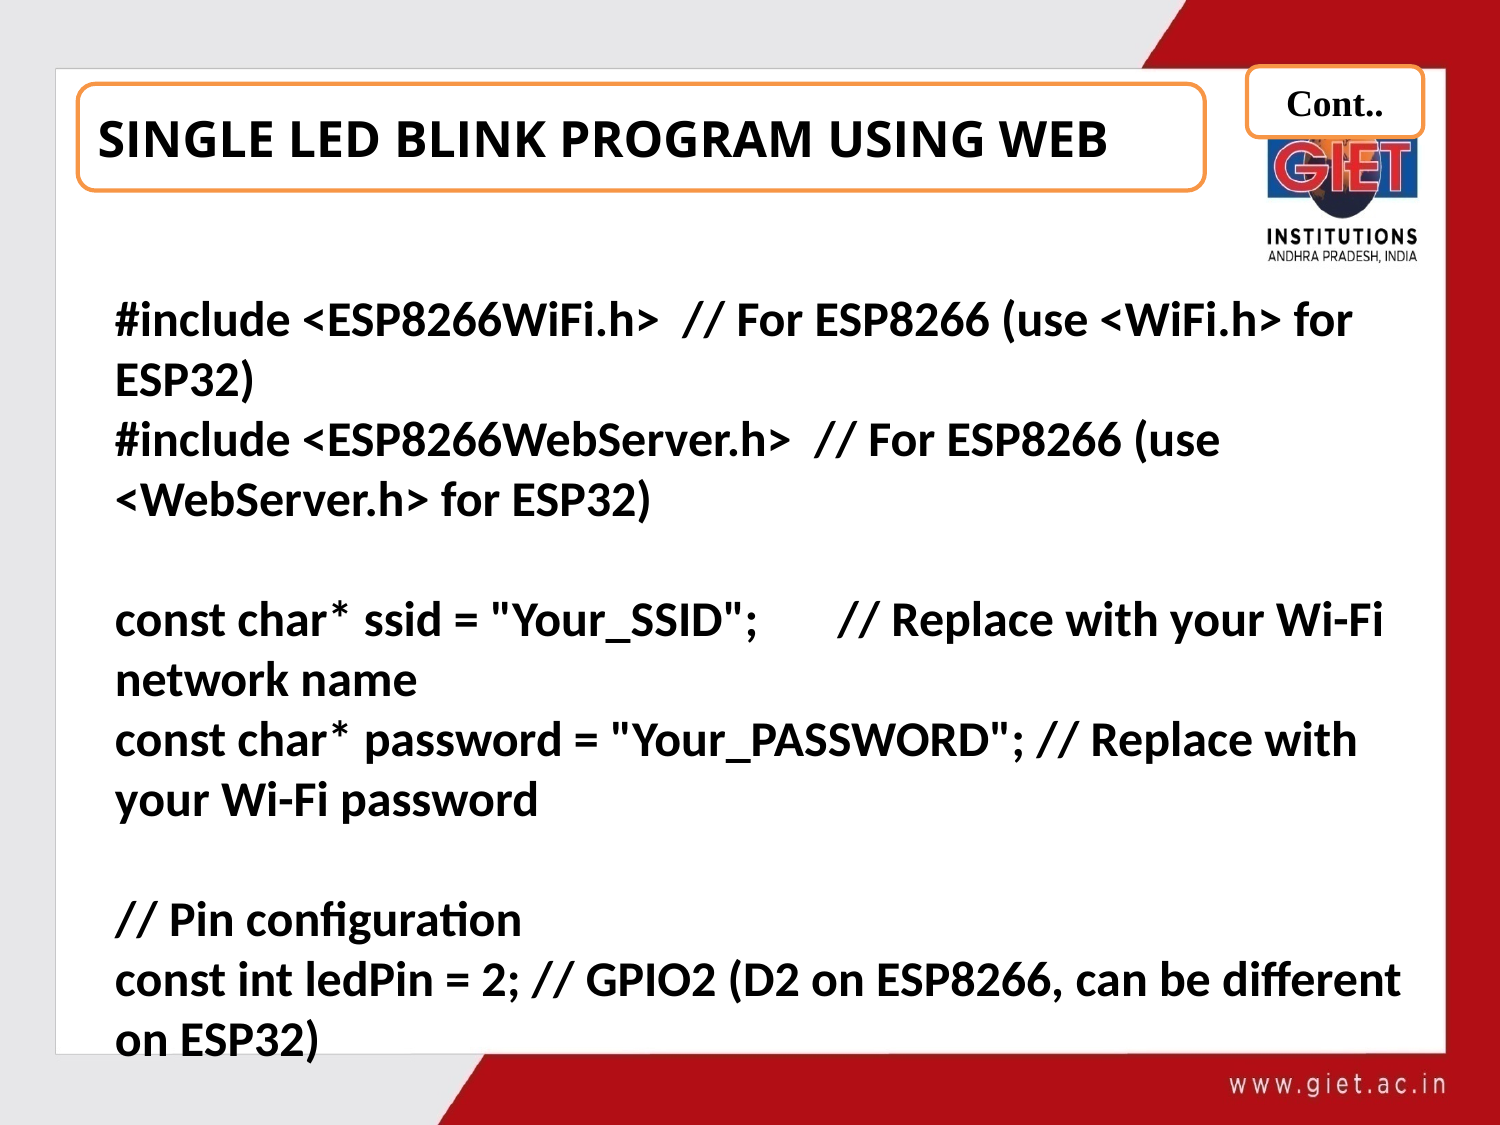

Cont..

SINGLE LED BLINK PROGRAM USING WEB

#include <ESP8266WiFi.h>  // For ESP8266 (use <WiFi.h> for ESP32)
#include <ESP8266WebServer.h>  // For ESP8266 (use <WebServer.h> for ESP32)

const char* ssid = "Your_SSID";       // Replace with your Wi-Fi network name
const char* password = "Your_PASSWORD"; // Replace with your Wi-Fi password

// Pin configuration
const int ledPin = 2; // GPIO2 (D2 on ESP8266, can be different on ESP32)